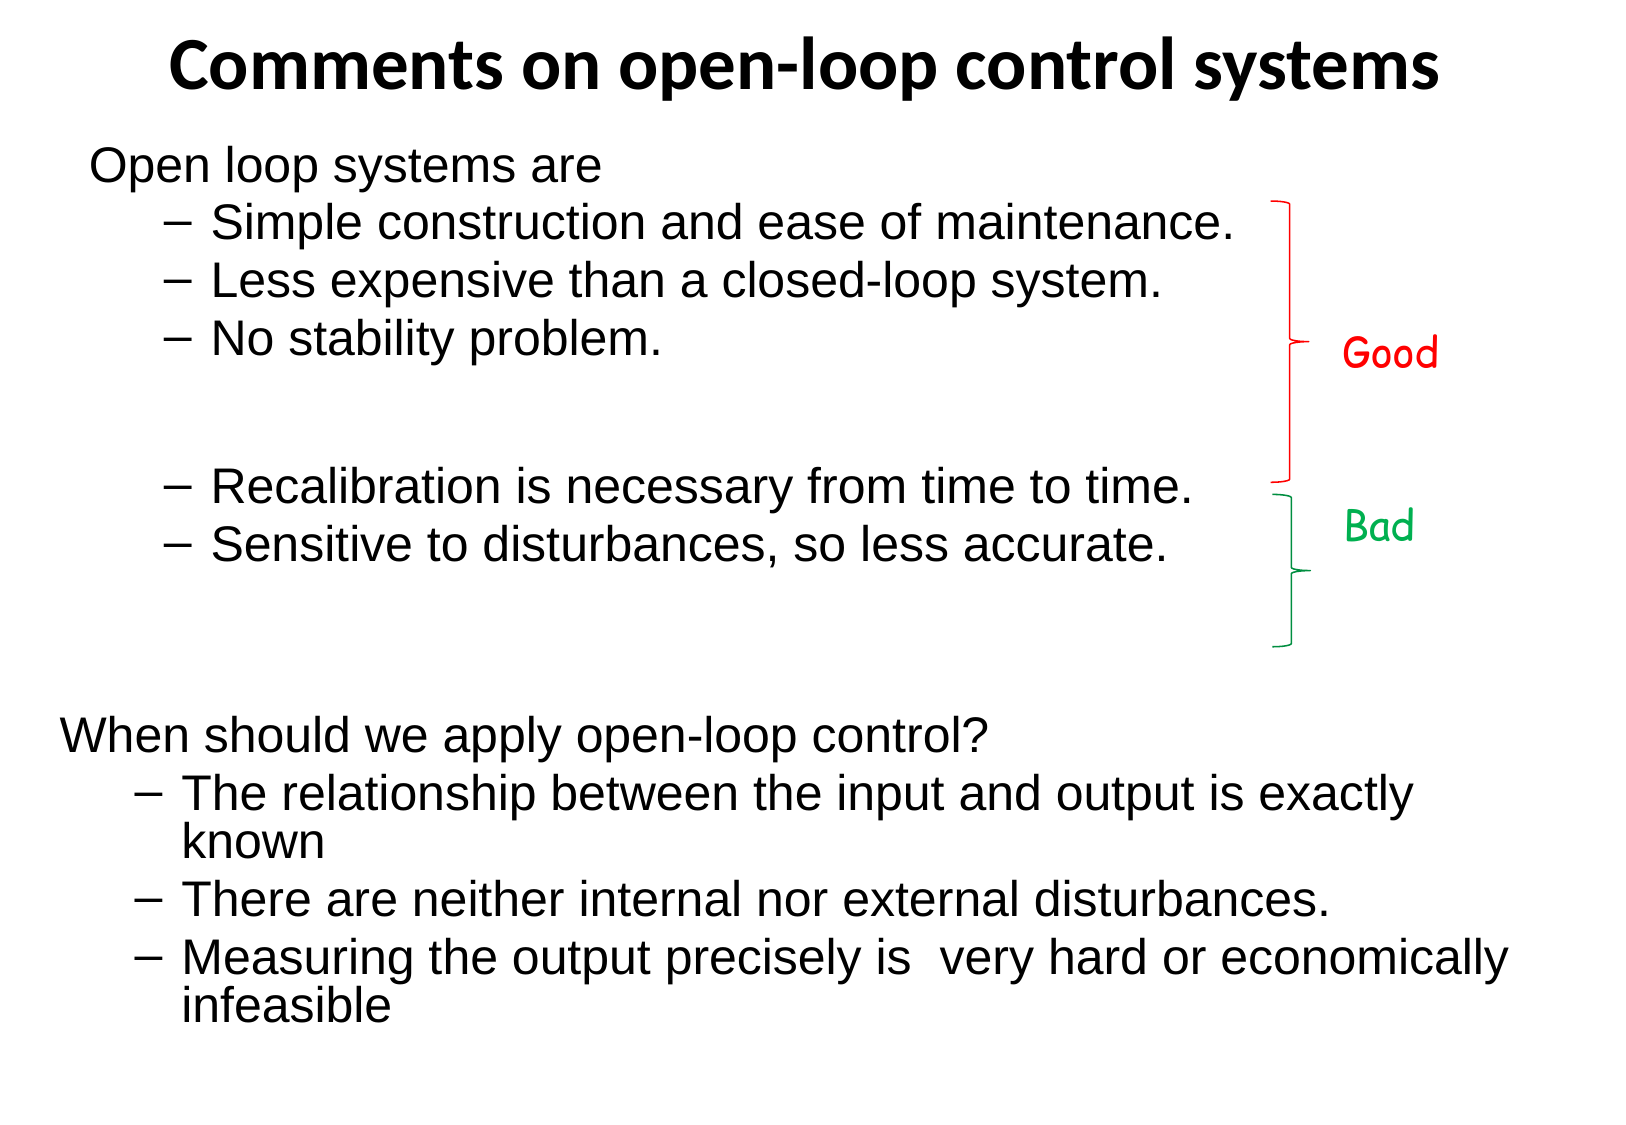

Comments on open-loop control systems
Open loop systems are
Simple construction and ease of maintenance.
Less expensive than a closed-loop system.
No stability problem.

Recalibration is necessary from time to time.
Sensitive to disturbances, so less accurate.

Good
Bad

When should we apply open-loop control?
The relationship between the input and output is exactly known
There are neither internal nor external disturbances.
Measuring the output precisely is  very hard or economically infeasible